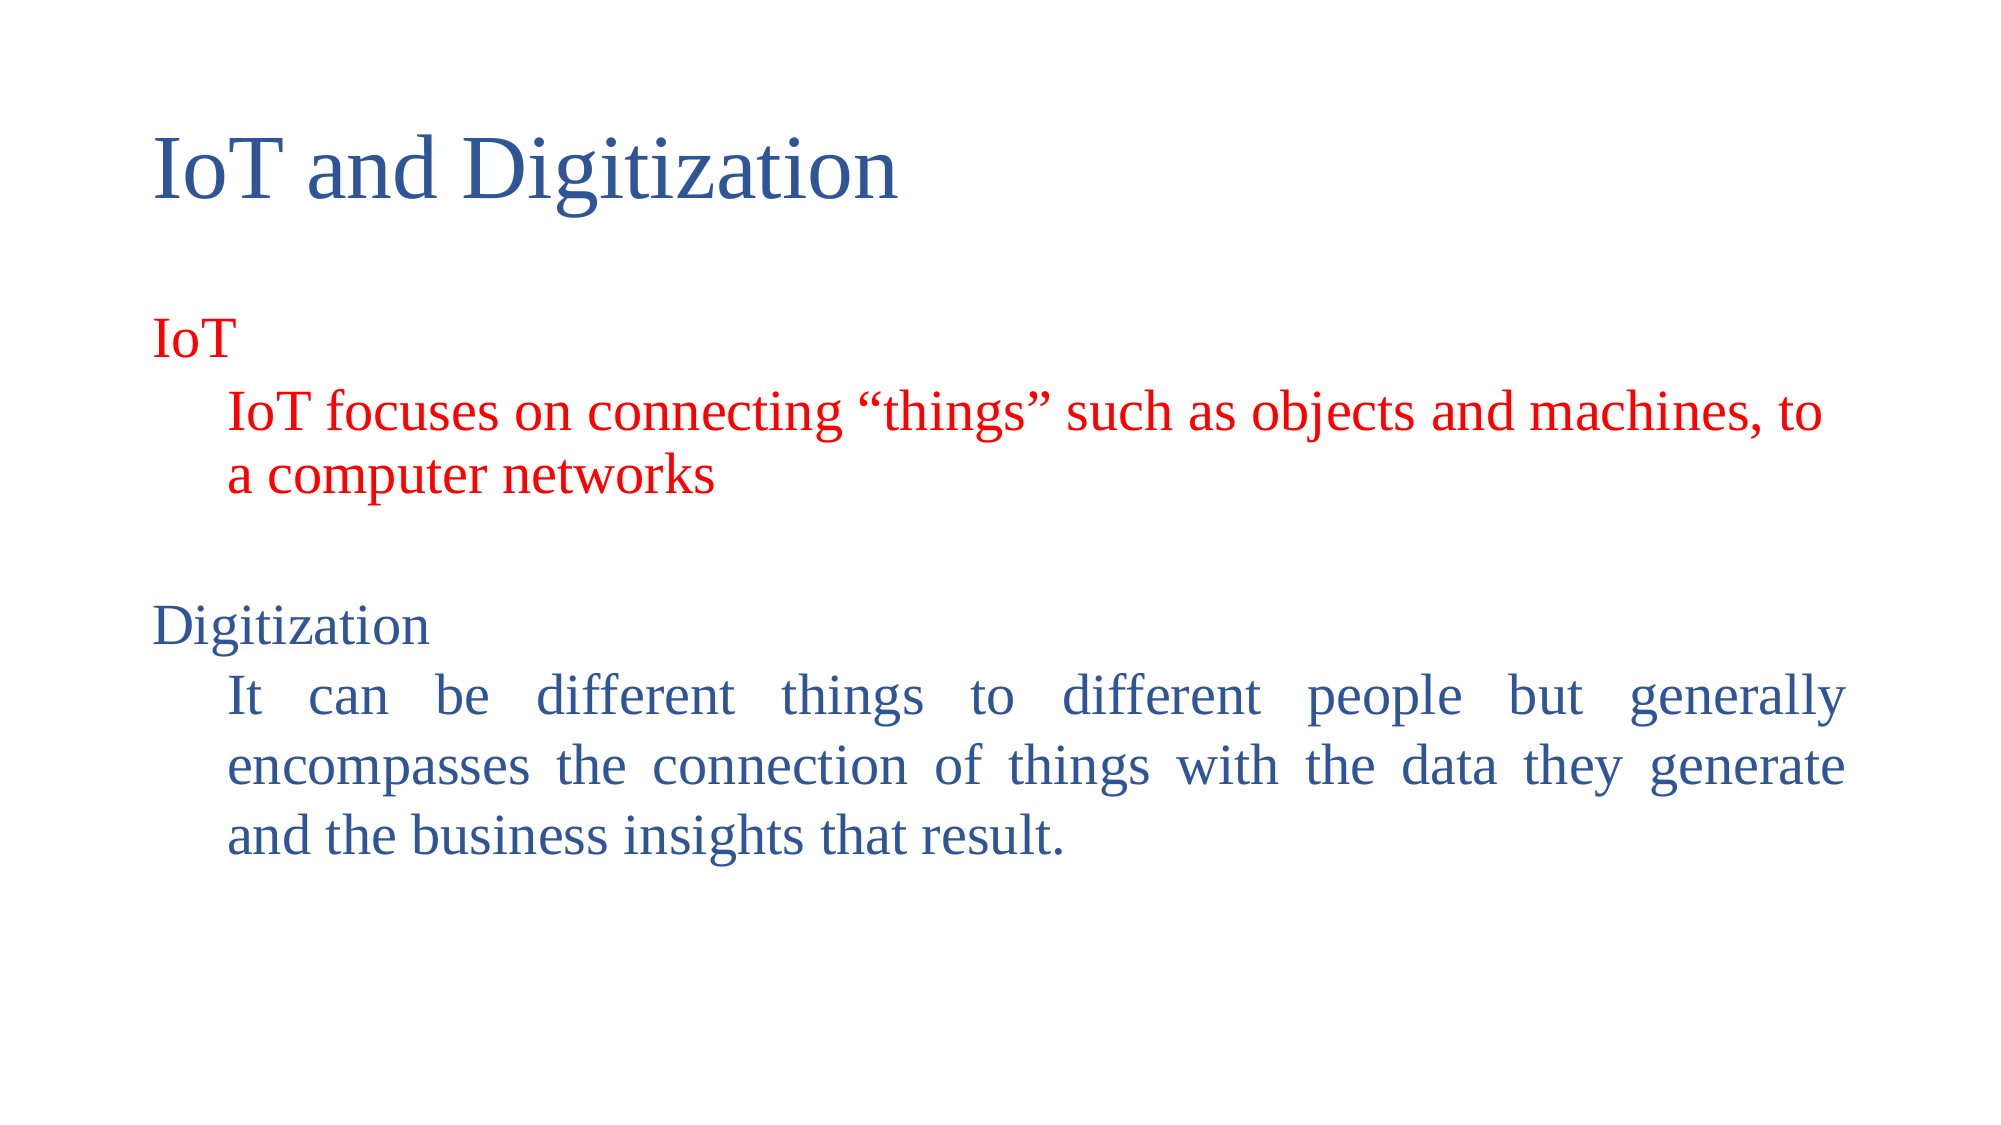

# IoT and Digitization
IoT
IoT focuses on connecting “things” such as objects and machines, to a computer networks
Digitization
It can be different things to different people but generally encompasses the connection of things with the data they generate and the business insights that result.